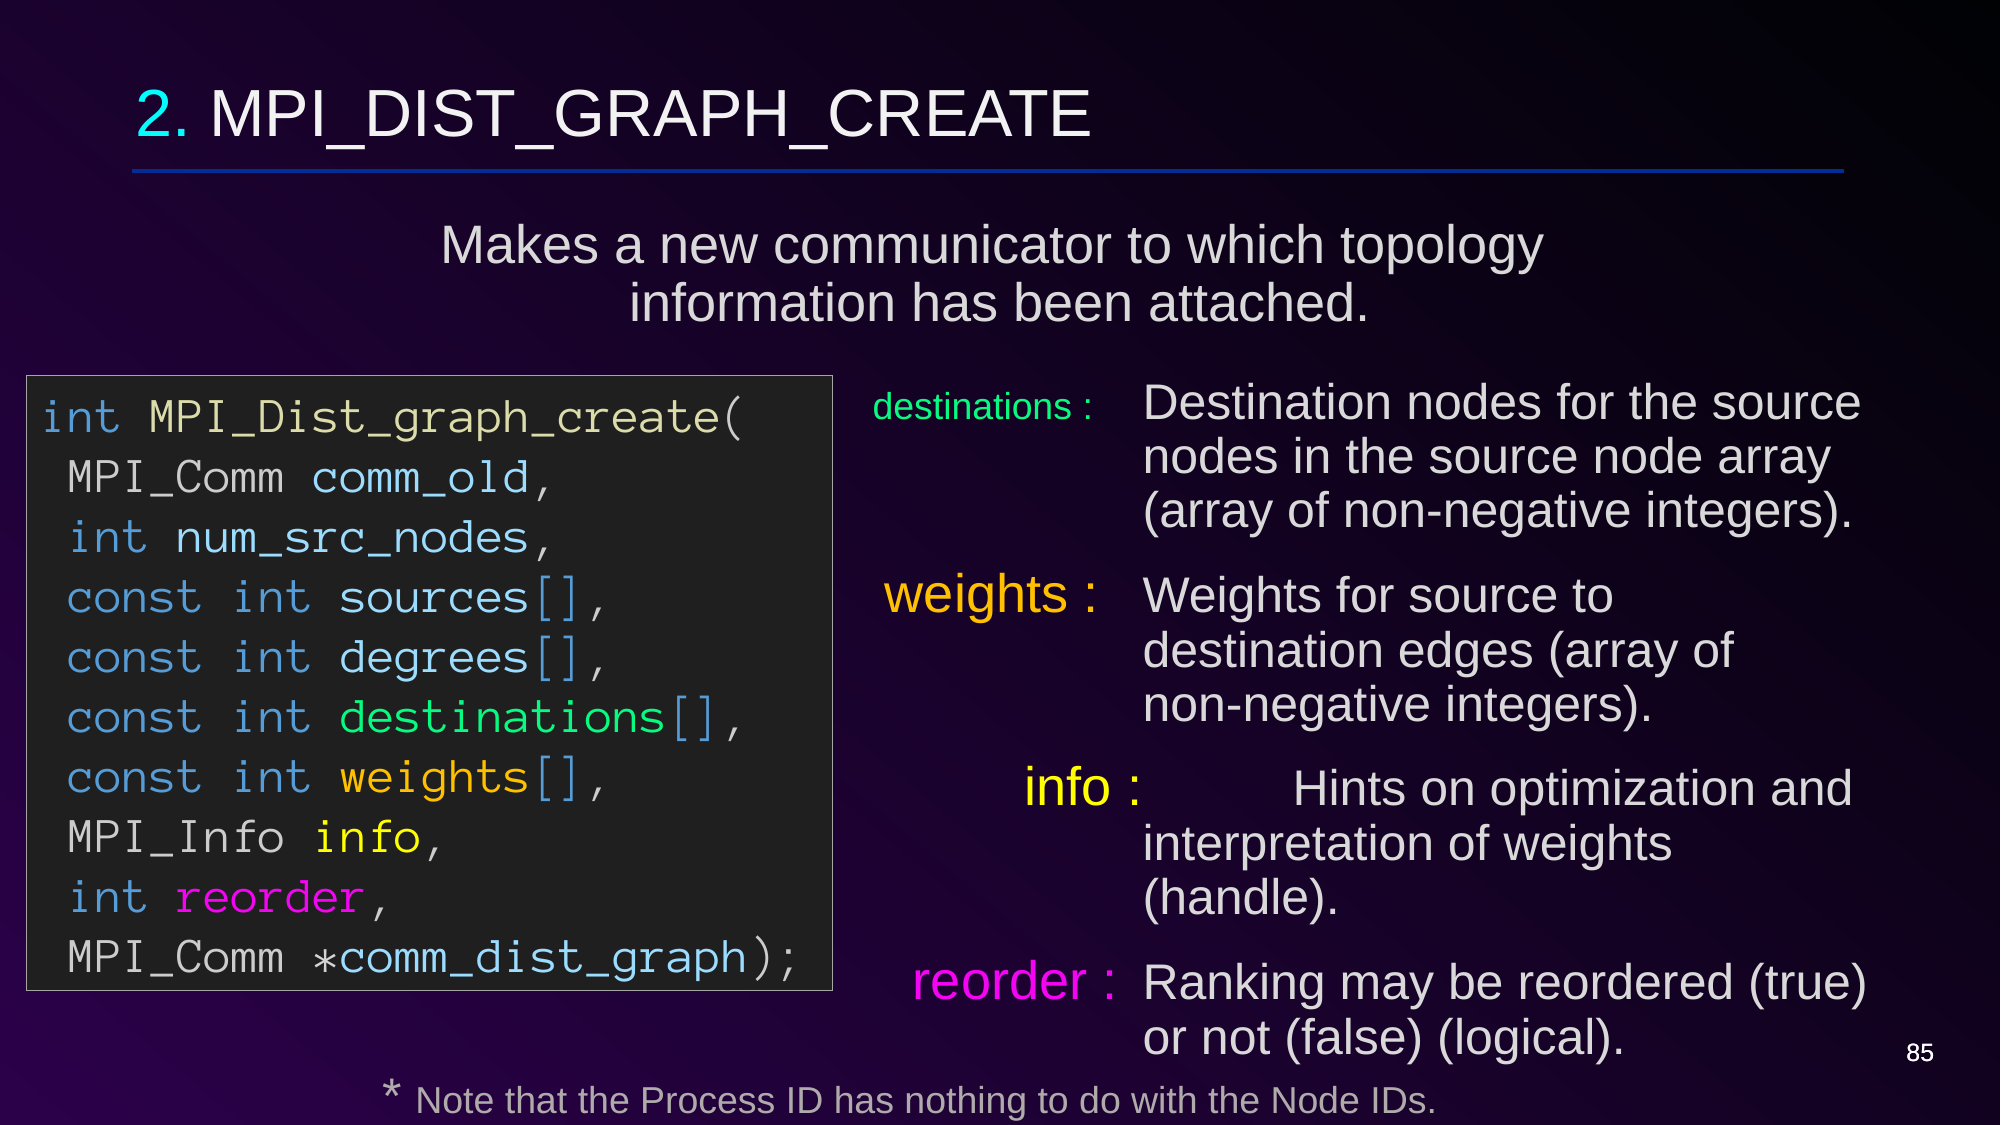

# 2. MPI_Dist_graph_create

Makes a new communicator to which topology
information has been attached.
  destinations : 	Destination nodes for the source
 		nodes in the source node array
	 	(array of non-negative integers).

   weights : 	Weights for source to
		destination edges (array of
		non-negative integers).

             info : 	Hints on optimization and
 		interpretation of weights
		(handle).

     reorder :	Ranking may be reordered (true)
 		or not (false) (logical).
int MPI_Dist_graph_create(
 MPI_Comm comm_old,
 int num_src_nodes,
 const int sources[],
 const int degrees[],
 const int destinations[],
 const int weights[],
 MPI_Info info,
 int reorder,
 MPI_Comm *comm_dist_graph);
85
85
* Note that the Process ID has nothing to do with the Node IDs.